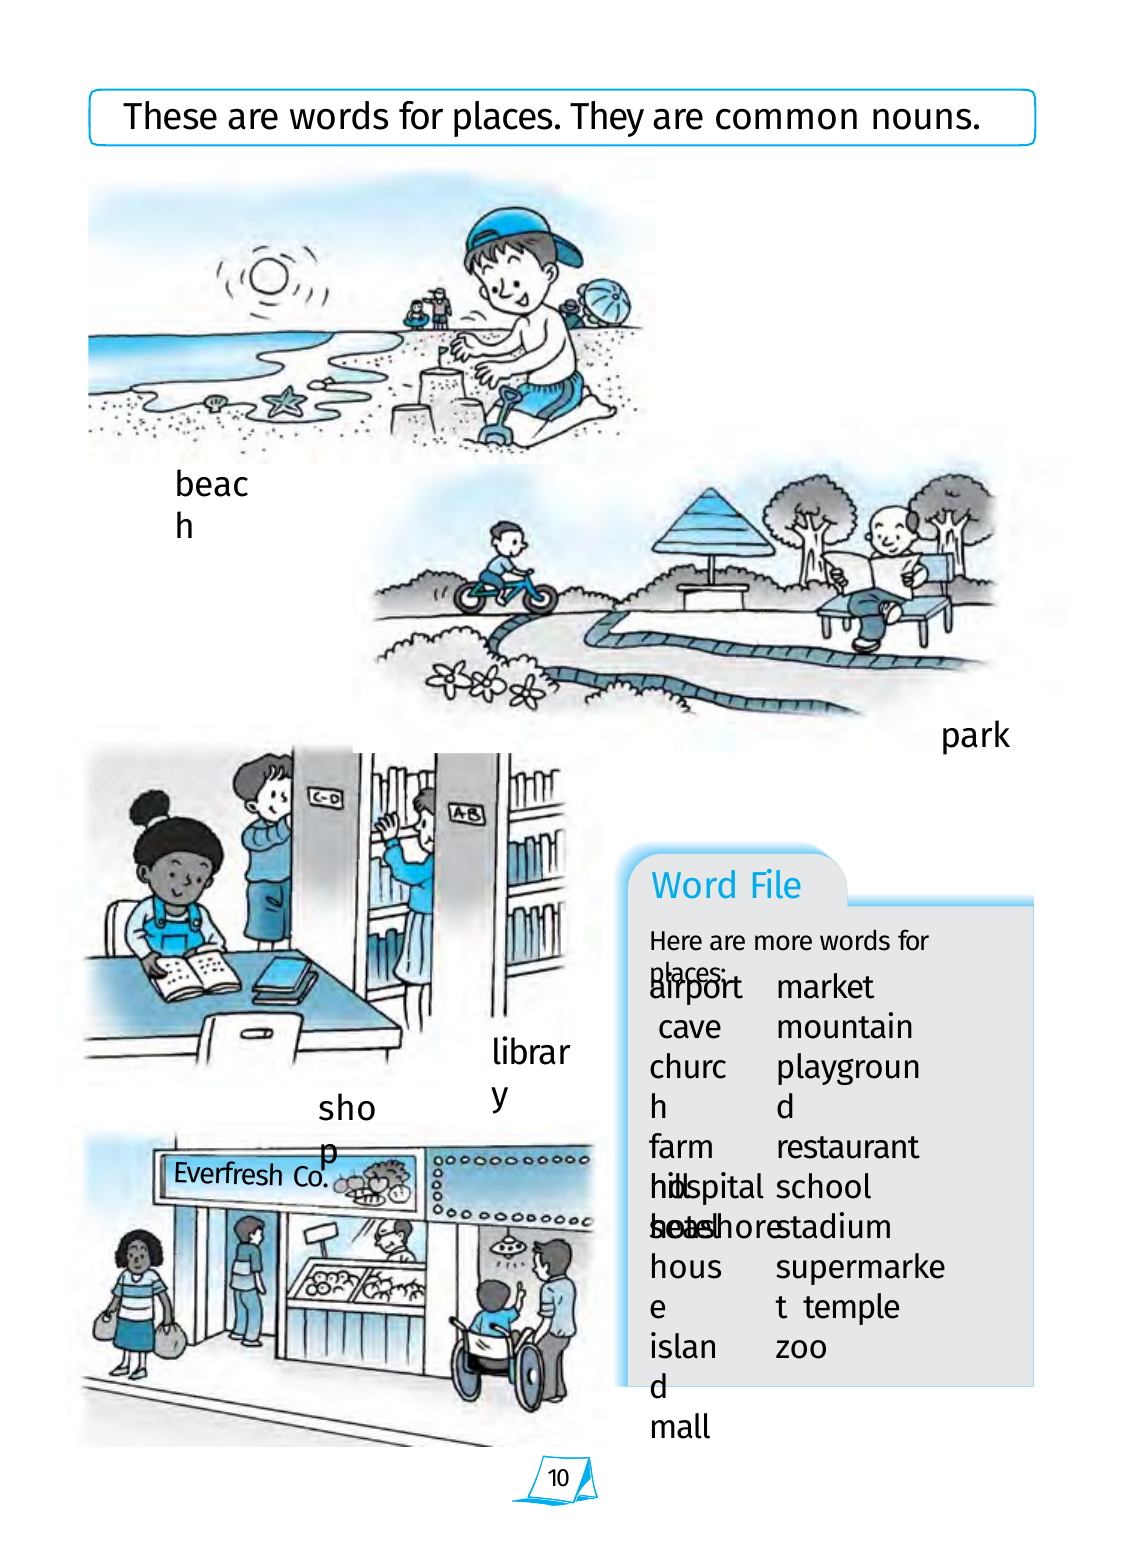

These are words for places. They are common nouns.

beach
park

Word File
Here are more words for places:

airport  cave  church  farm  hill
market  mountain  playground  restaurant  school
library
shop
Everfresh Co.
hospital seashore
hotel  house  island  mall
stadium  supermarket  temple
zoo
10